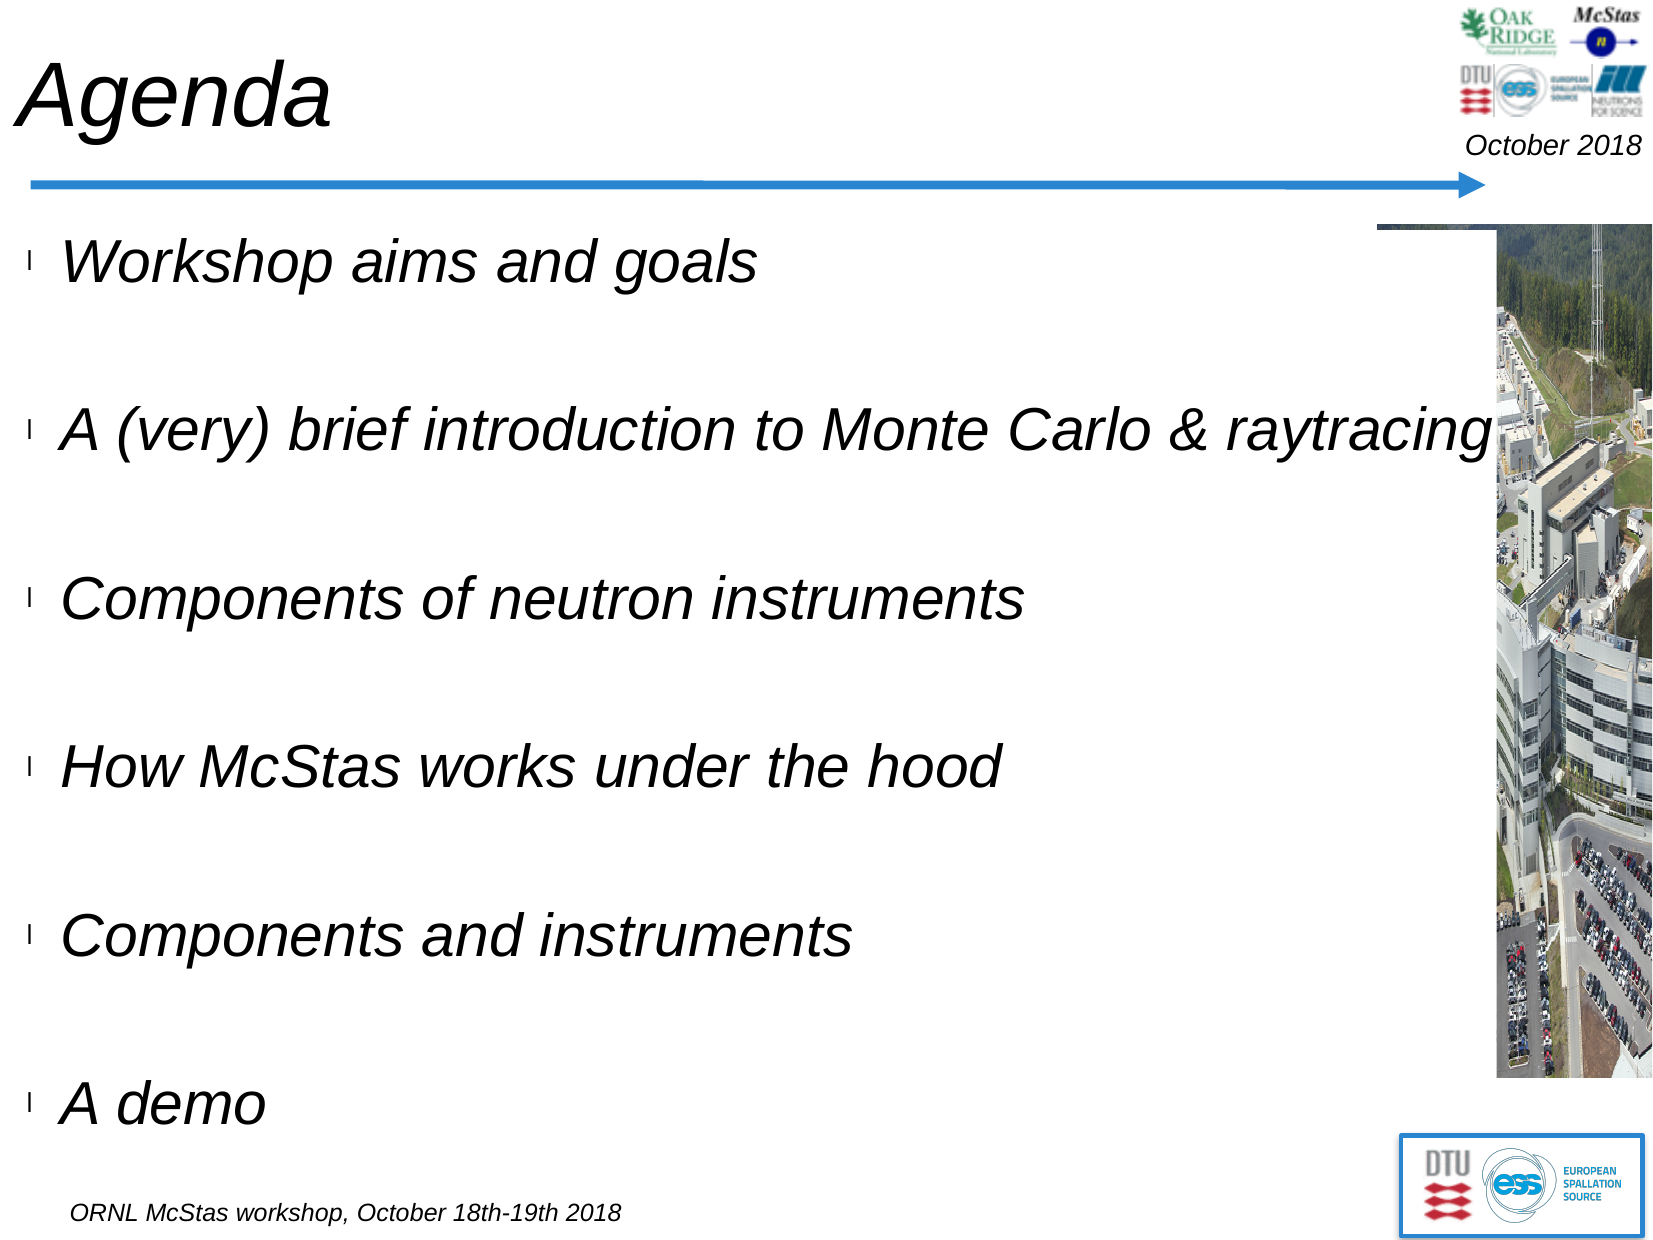

# Agenda
Workshop aims and goals

A (very) brief introduction to Monte Carlo & raytracing

Components of neutron instruments

How McStas works under the hood

Components and instruments

A demo
5